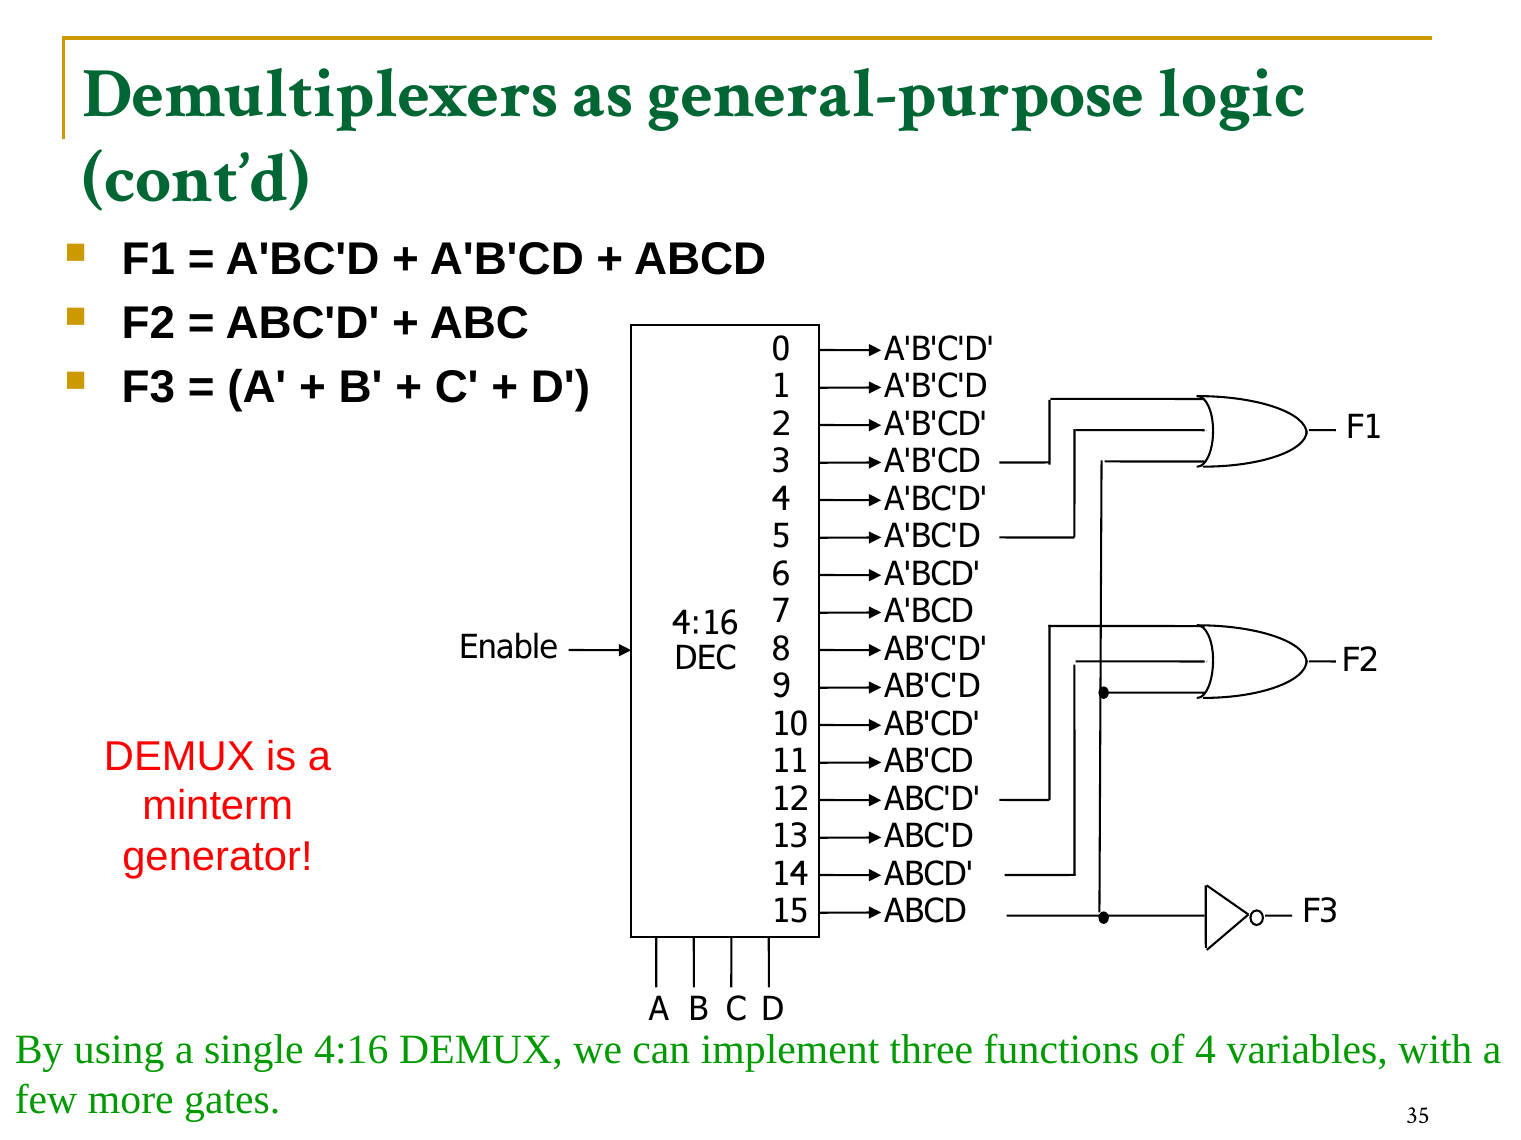

# Demultiplexers as general-purpose logic (cont’d)
F1 = A'BC'D + A'B'CD + ABCD
F2 = ABC'D' + ABC
F3 = (A' + B' + C' + D')

0	A'B'C'D'
1	A'B'C'D
2	A'B'CD'
3	A'B'CD
4	A'BC'D'
5	A'BC'D
6	A'BCD'
7	A'BCD
8	AB'C'D'
9	AB'C'D
10	AB'CD'
11	AB'CD
12	ABC'D'
13	ABC'D
14	ABCD'
15	ABCD

4:16
DEC

Enable

A
B
C
D

F1

F2

DEMUX is a minterm generator!

F3

By using a single 4:16 DEMUX, we can implement three functions of 4 variables, with a few more gates.
35